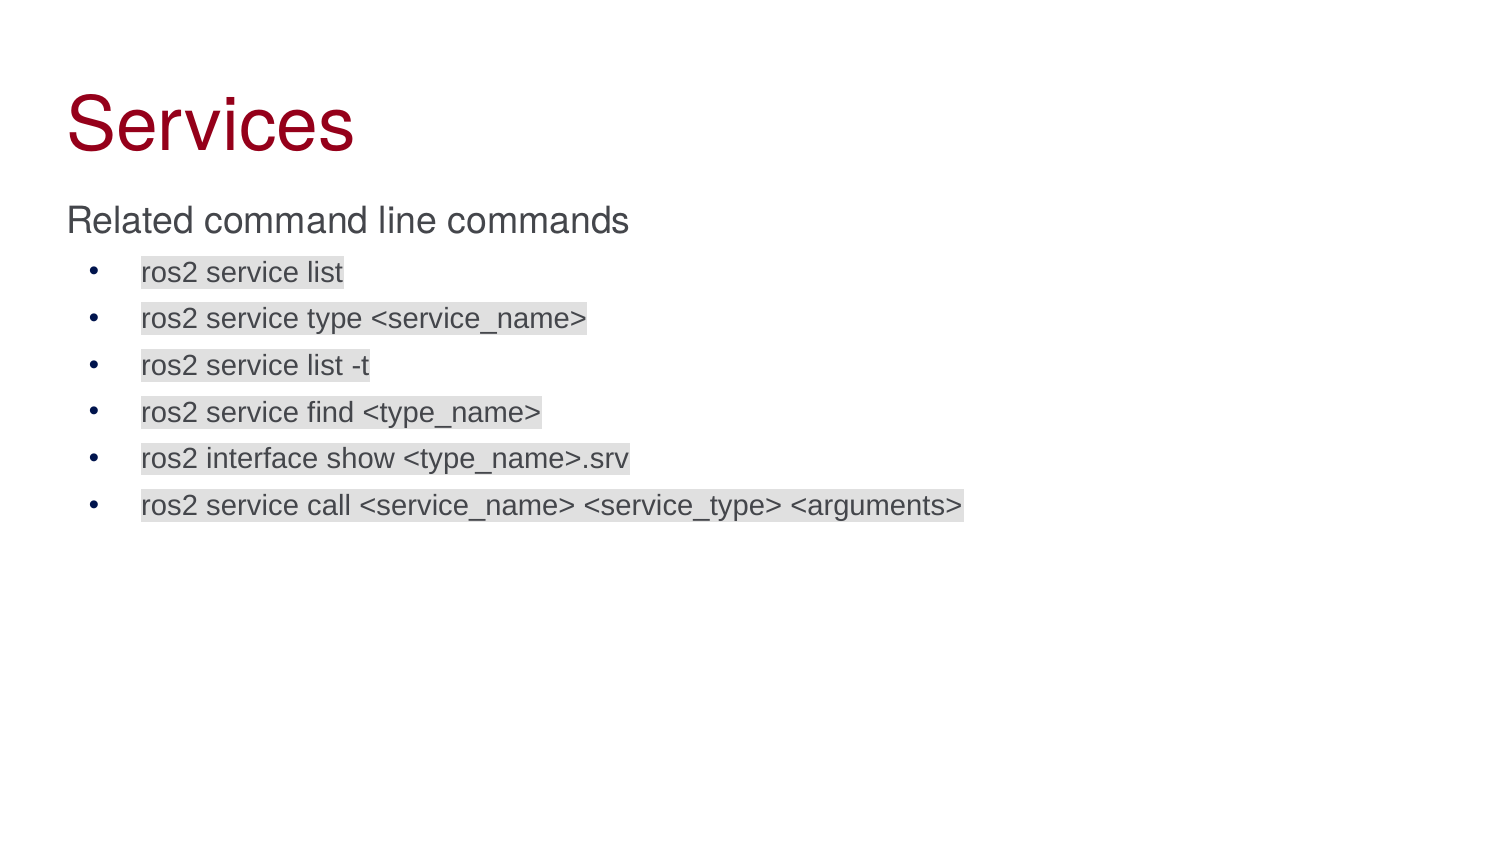

Services
Related command line commands
ros2 service list
ros2 service type <service_name>
ros2 service list -t
ros2 service find <type_name>
ros2 interface show <type_name>.srv
ros2 service call <service_name> <service_type> <arguments>